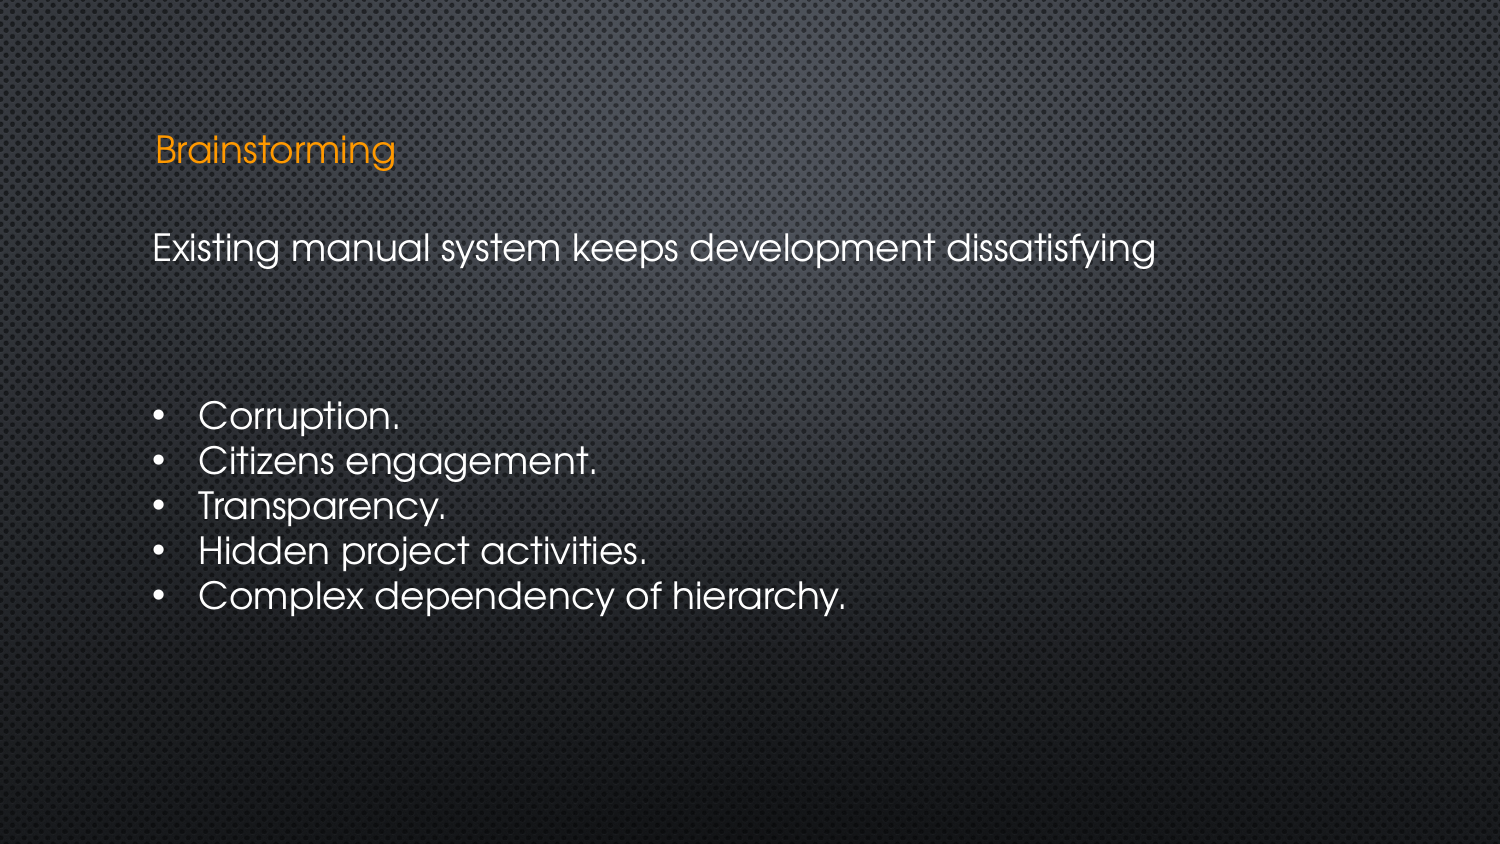

# Brainstorming
Existing manual system keeps development dissatisfying
Corruption.
Citizens engagement.
Transparency.
Hidden project activities.
Complex dependency of hierarchy.